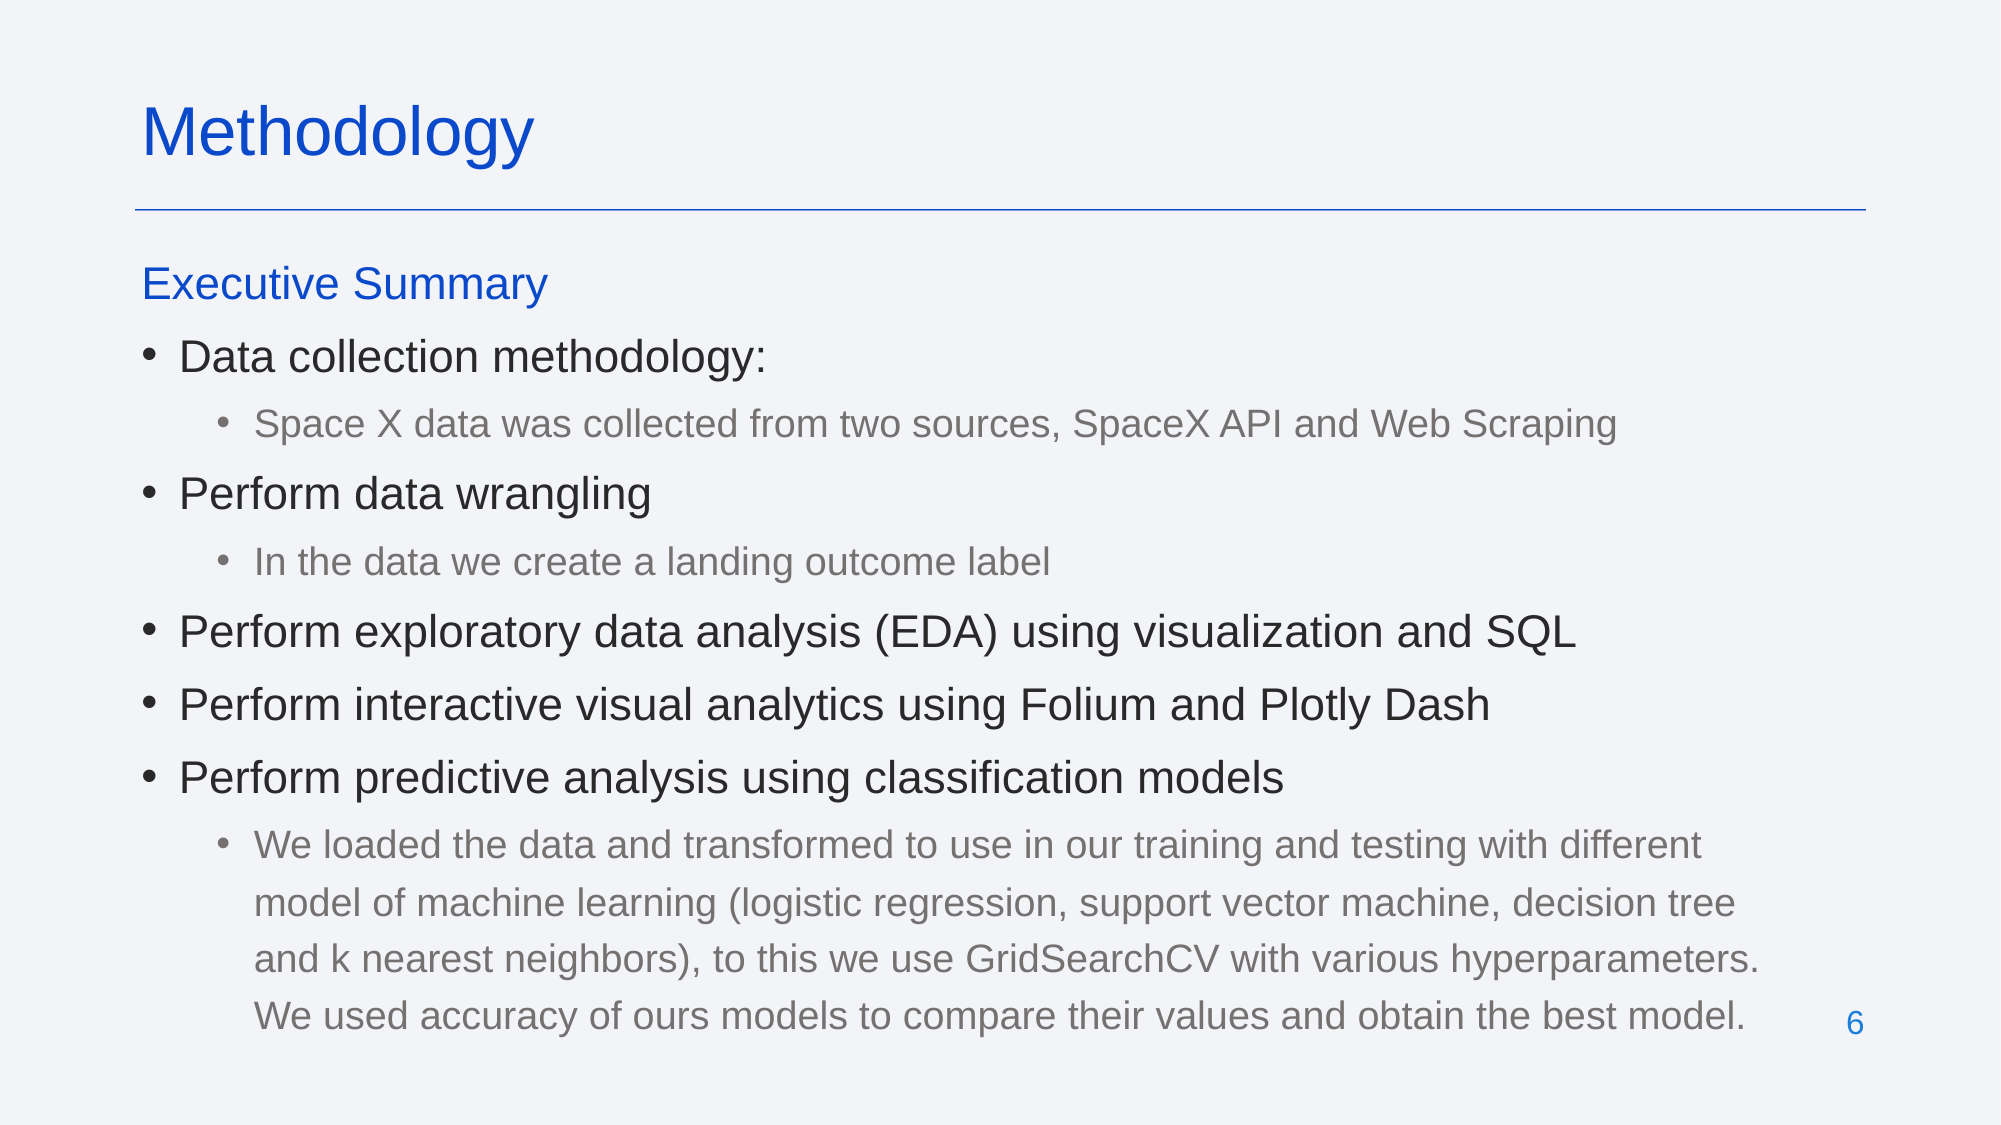

Methodology
Executive Summary
Data collection methodology:
Space X data was collected from two sources, SpaceX API and Web Scraping
Perform data wrangling
In the data we create a landing outcome label
Perform exploratory data analysis (EDA) using visualization and SQL
Perform interactive visual analytics using Folium and Plotly Dash
Perform predictive analysis using classification models
We loaded the data and transformed to use in our training and testing with different model of machine learning (logistic regression, support vector machine, decision tree and k nearest neighbors), to this we use GridSearchCV with various hyperparameters. We used accuracy of ours models to compare their values and obtain the best model.

6